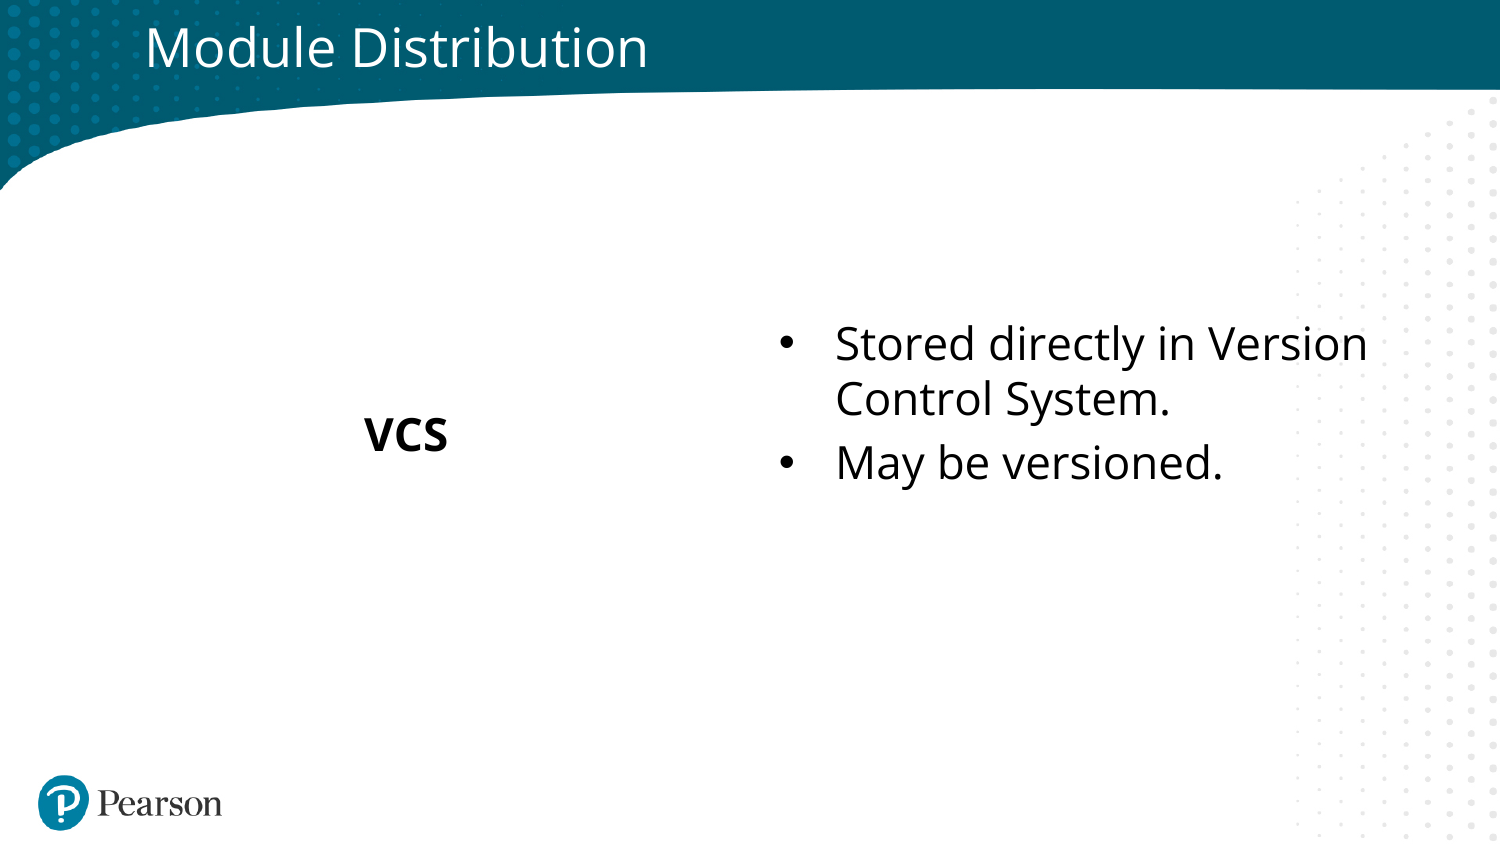

# Module Distribution
VCS
Stored directly in Version Control System.
May be versioned.